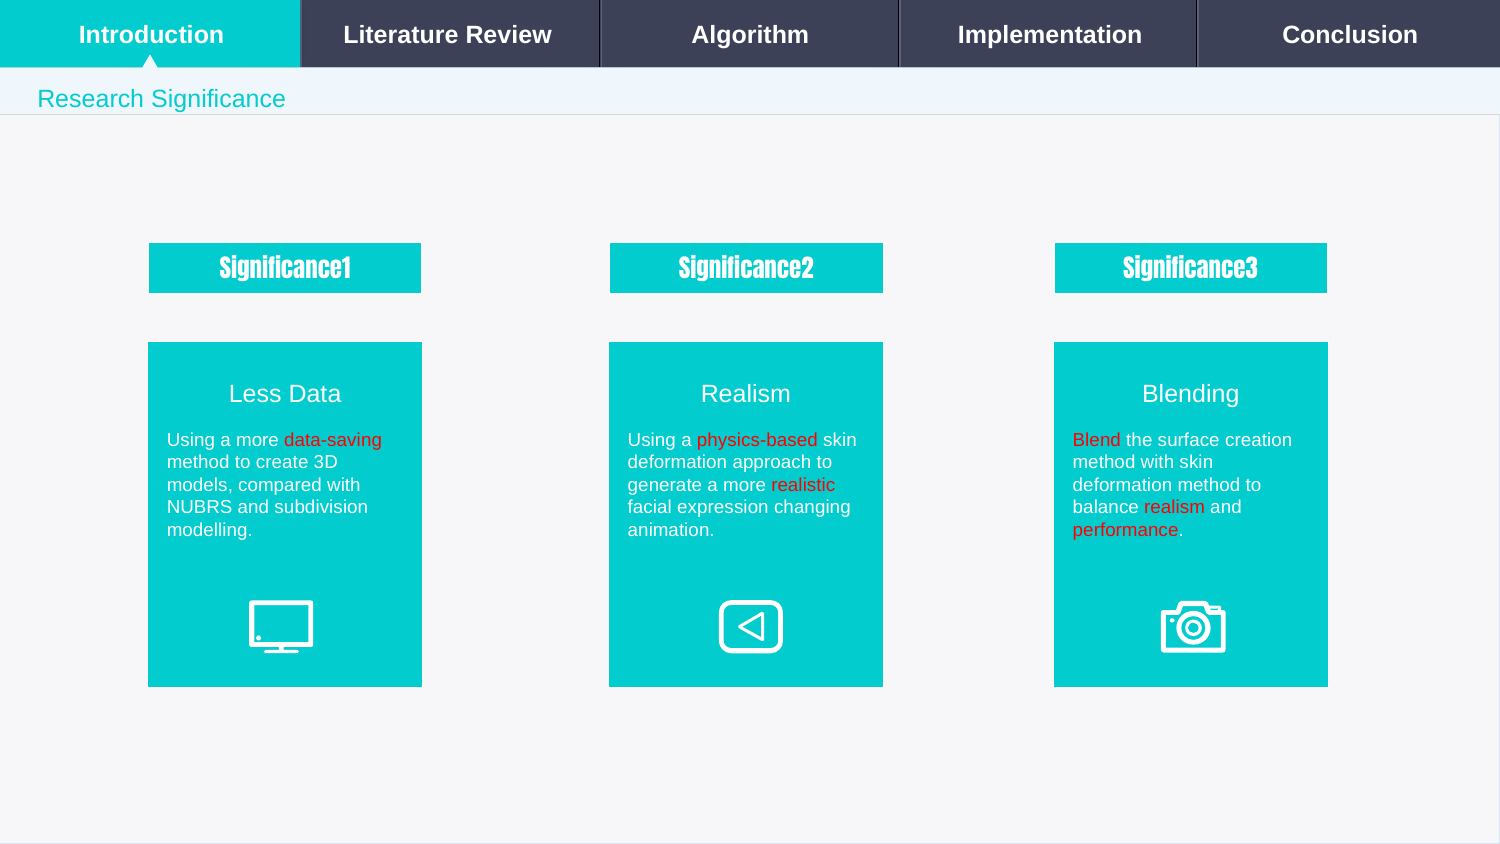

Introduction
Literature Review
Algorithm
Implementation
Conclusion
Research Significance
Significance1
Significance2
Significance3

Less Data

Using a more data-saving method to create 3D models, compared with NUBRS and subdivision modelling.
Realism

Using a physics-based skin deformation approach to generate a more realistic facial expression changing animation.
Blending

Blend the surface creation method with skin deformation method to balance realism and performance.